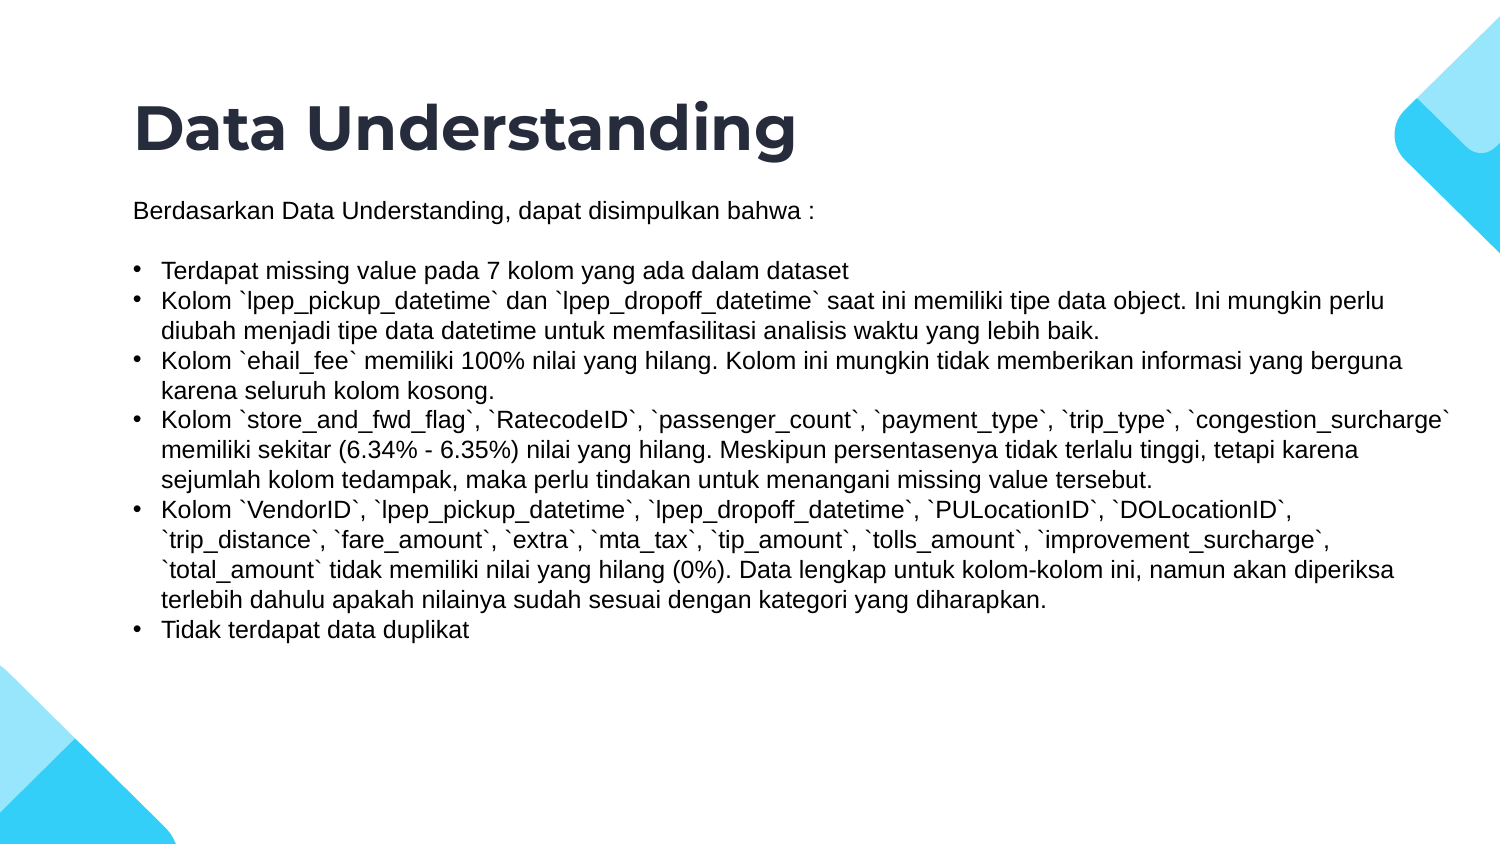

# Data Understanding
Berdasarkan Data Understanding, dapat disimpulkan bahwa :

Terdapat missing value pada 7 kolom yang ada dalam dataset
Kolom `lpep_pickup_datetime` dan `lpep_dropoff_datetime` saat ini memiliki tipe data object. Ini mungkin perlu diubah menjadi tipe data datetime untuk memfasilitasi analisis waktu yang lebih baik.
Kolom `ehail_fee` memiliki 100% nilai yang hilang. Kolom ini mungkin tidak memberikan informasi yang berguna karena seluruh kolom kosong.
Kolom `store_and_fwd_flag`, `RatecodeID`, `passenger_count`, `payment_type`, `trip_type`, `congestion_surcharge` memiliki sekitar (6.34% - 6.35%) nilai yang hilang. Meskipun persentasenya tidak terlalu tinggi, tetapi karena sejumlah kolom tedampak, maka perlu tindakan untuk menangani missing value tersebut.
Kolom `VendorID`, `lpep_pickup_datetime`, `lpep_dropoff_datetime`, `PULocationID`, `DOLocationID`, `trip_distance`, `fare_amount`, `extra`, `mta_tax`, `tip_amount`, `tolls_amount`, `improvement_surcharge`, `total_amount` tidak memiliki nilai yang hilang (0%). Data lengkap untuk kolom-kolom ini, namun akan diperiksa terlebih dahulu apakah nilainya sudah sesuai dengan kategori yang diharapkan.
Tidak terdapat data duplikat